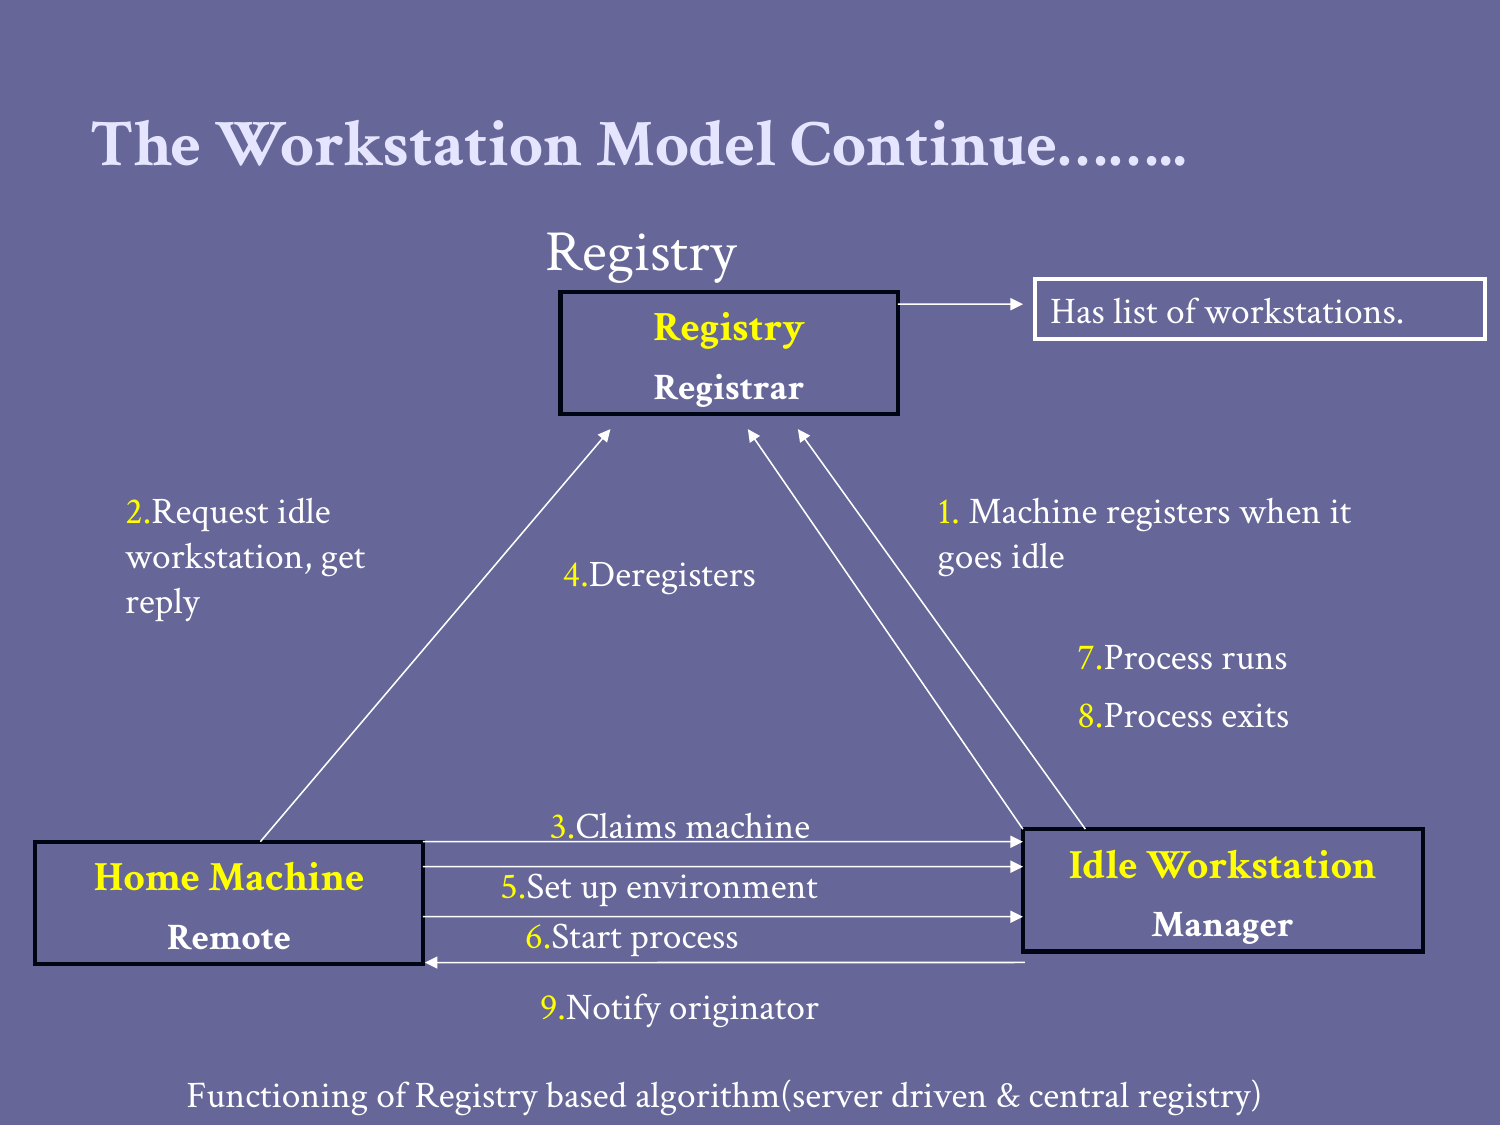

# The Workstation Model Continue……..
                                        Registry
Has list of workstations.
Registry
Registrar

2.Request idle workstation, get reply
1. Machine registers when it goes idle
4.Deregisters
7.Process runs
8.Process exits
3.Claims machine
Idle Workstation
Manager

Home Machine
Remote

5.Set up environment

6.Start process

9.Notify originator
Functioning of Registry based algorithm(server driven & central registry)